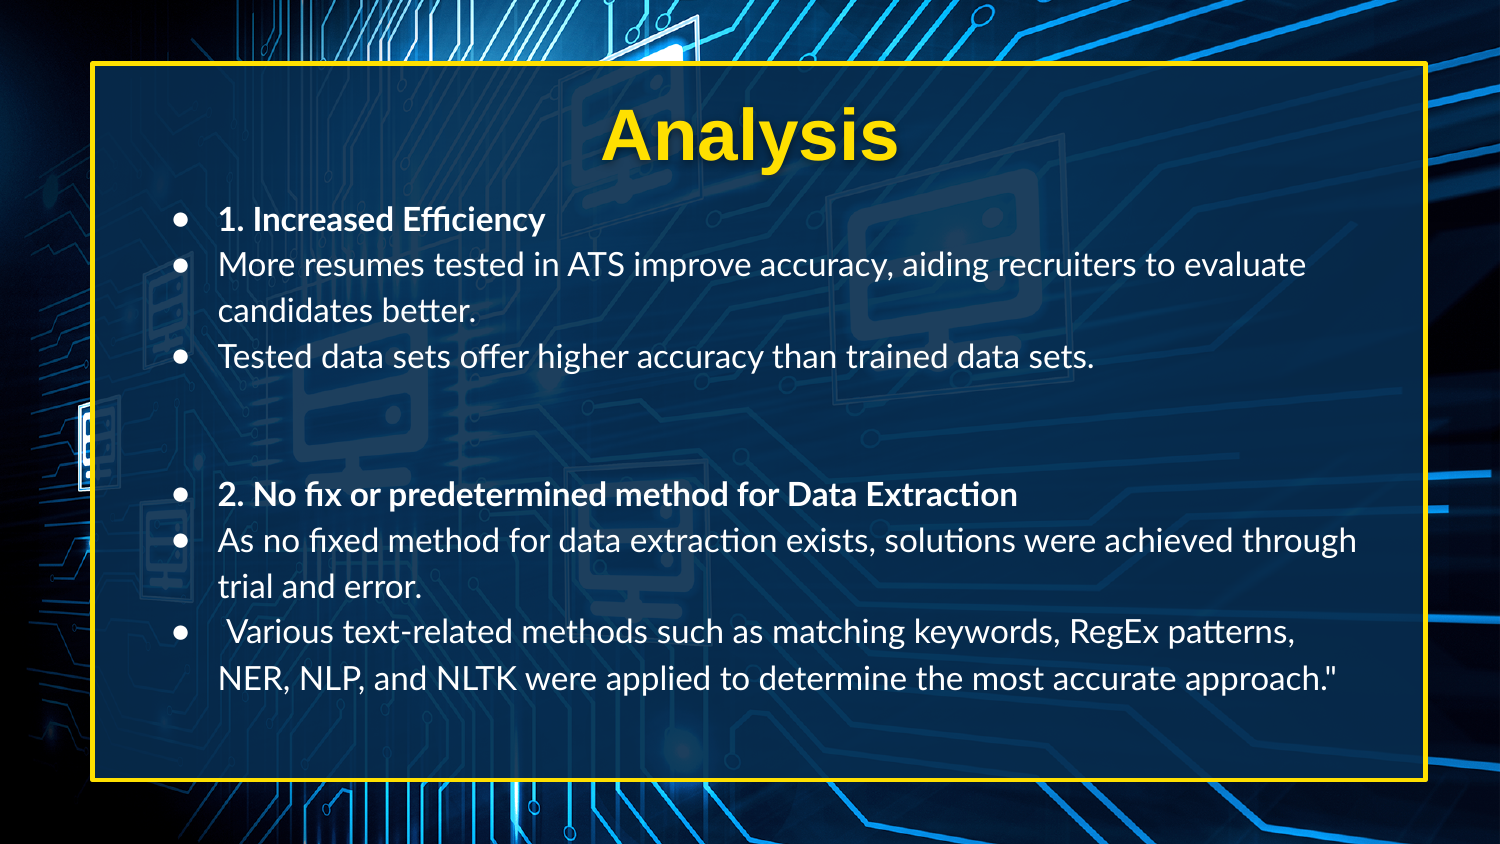

# Analysis
1. Increased Efficiency
More resumes tested in ATS improve accuracy, aiding recruiters to evaluate candidates better.
Tested data sets offer higher accuracy than trained data sets.

2. No fix or predetermined method for Data Extraction
As no fixed method for data extraction exists, solutions were achieved through trial and error.
 Various text-related methods such as matching keywords, RegEx patterns, NER, NLP, and NLTK were applied to determine the most accurate approach."